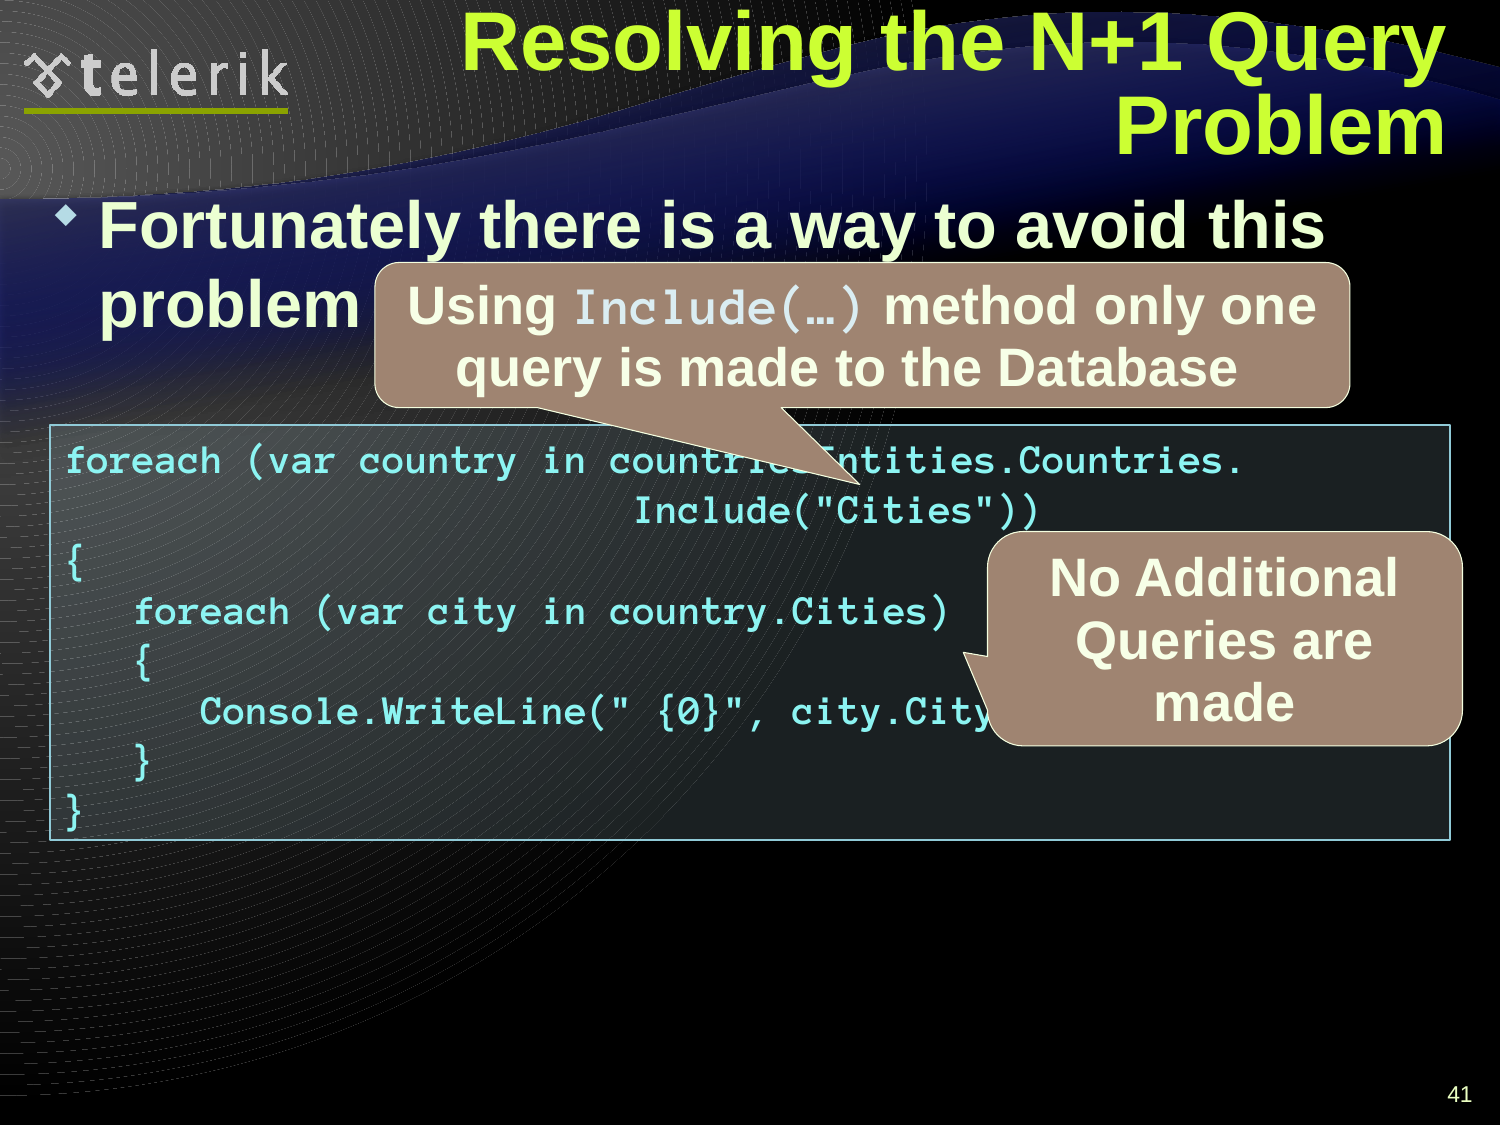

# Resolving the N+1 Query Problem
Fortunately there is a way to avoid this problem
Using Include(…) method only one query is made to the Database
foreach (var country in countriesEntities.Countries.
                         Include("Cities"))
{
   foreach (var city in country.Cities)
   {
      Console.WriteLine(" {0}", city.CityName);
   }
}
No Additional Queries are made
41